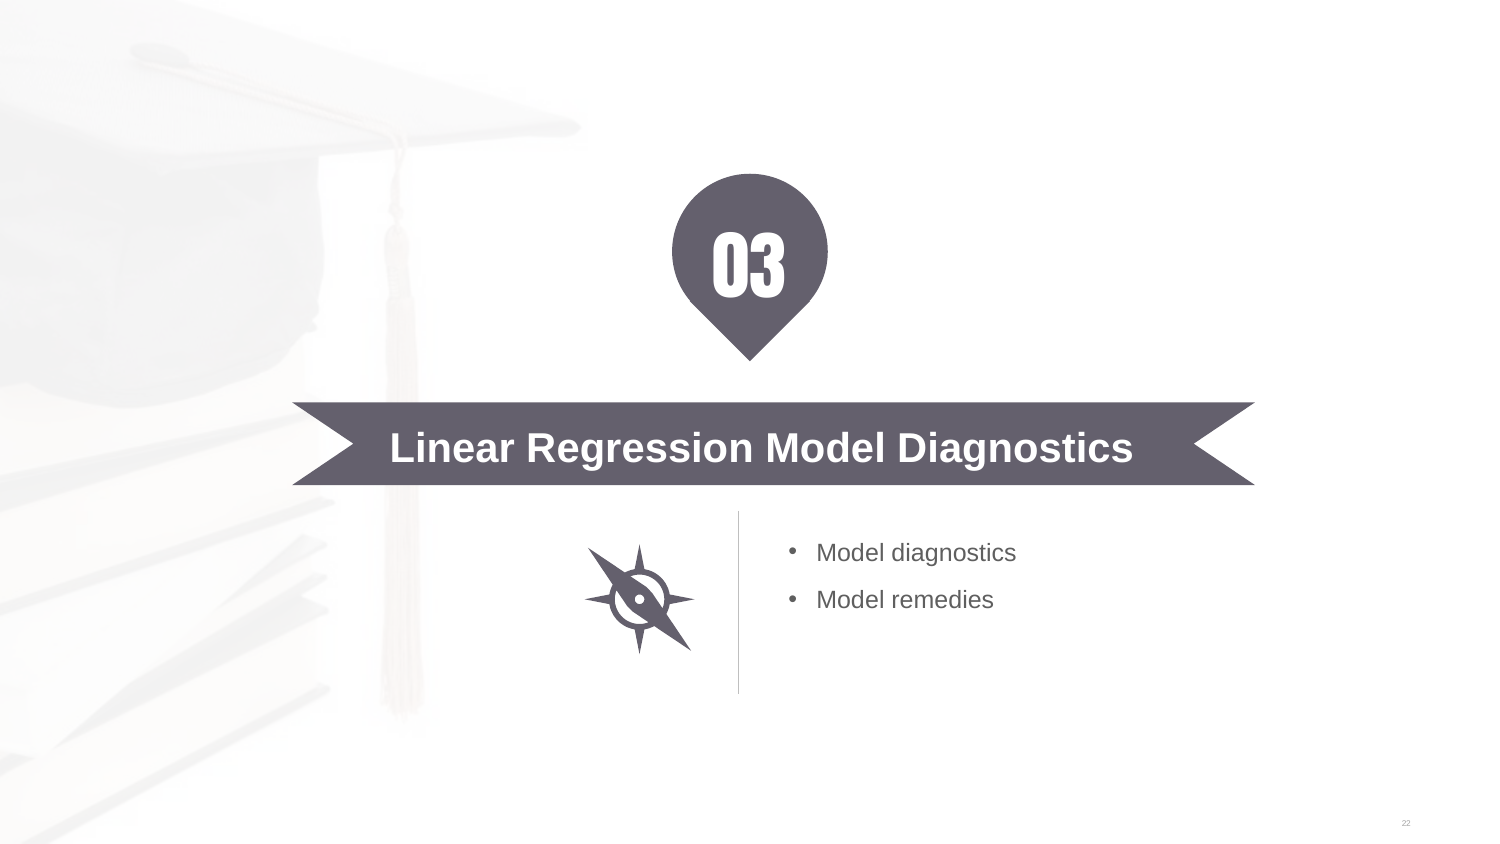

03

Linear Regression Model Diagnostics
Model diagnostics

Model remedies